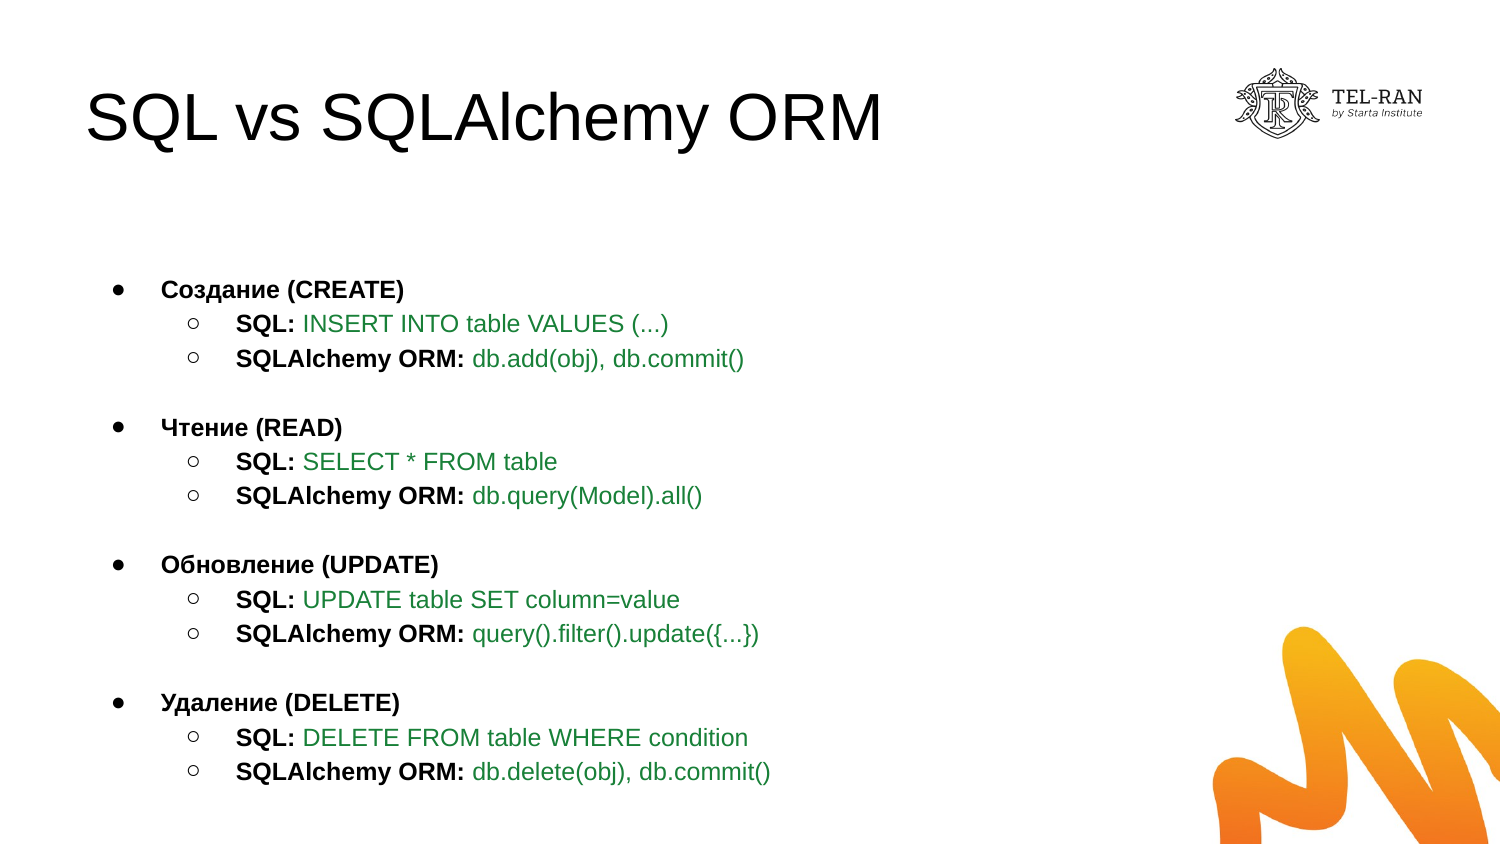

# SQL vs SQLAlchemy ORM
Создание (CREATE)
SQL: INSERT INTO table VALUES (...)
SQLAlchemy ORM: db.add(obj), db.commit()

Чтение (READ)
SQL: SELECT * FROM table
SQLAlchemy ORM: db.query(Model).all()

Обновление (UPDATE)
SQL: UPDATE table SET column=value
SQLAlchemy ORM: query().filter().update({...})

Удаление (DELETE)
SQL: DELETE FROM table WHERE condition
SQLAlchemy ORM: db.delete(obj), db.commit()